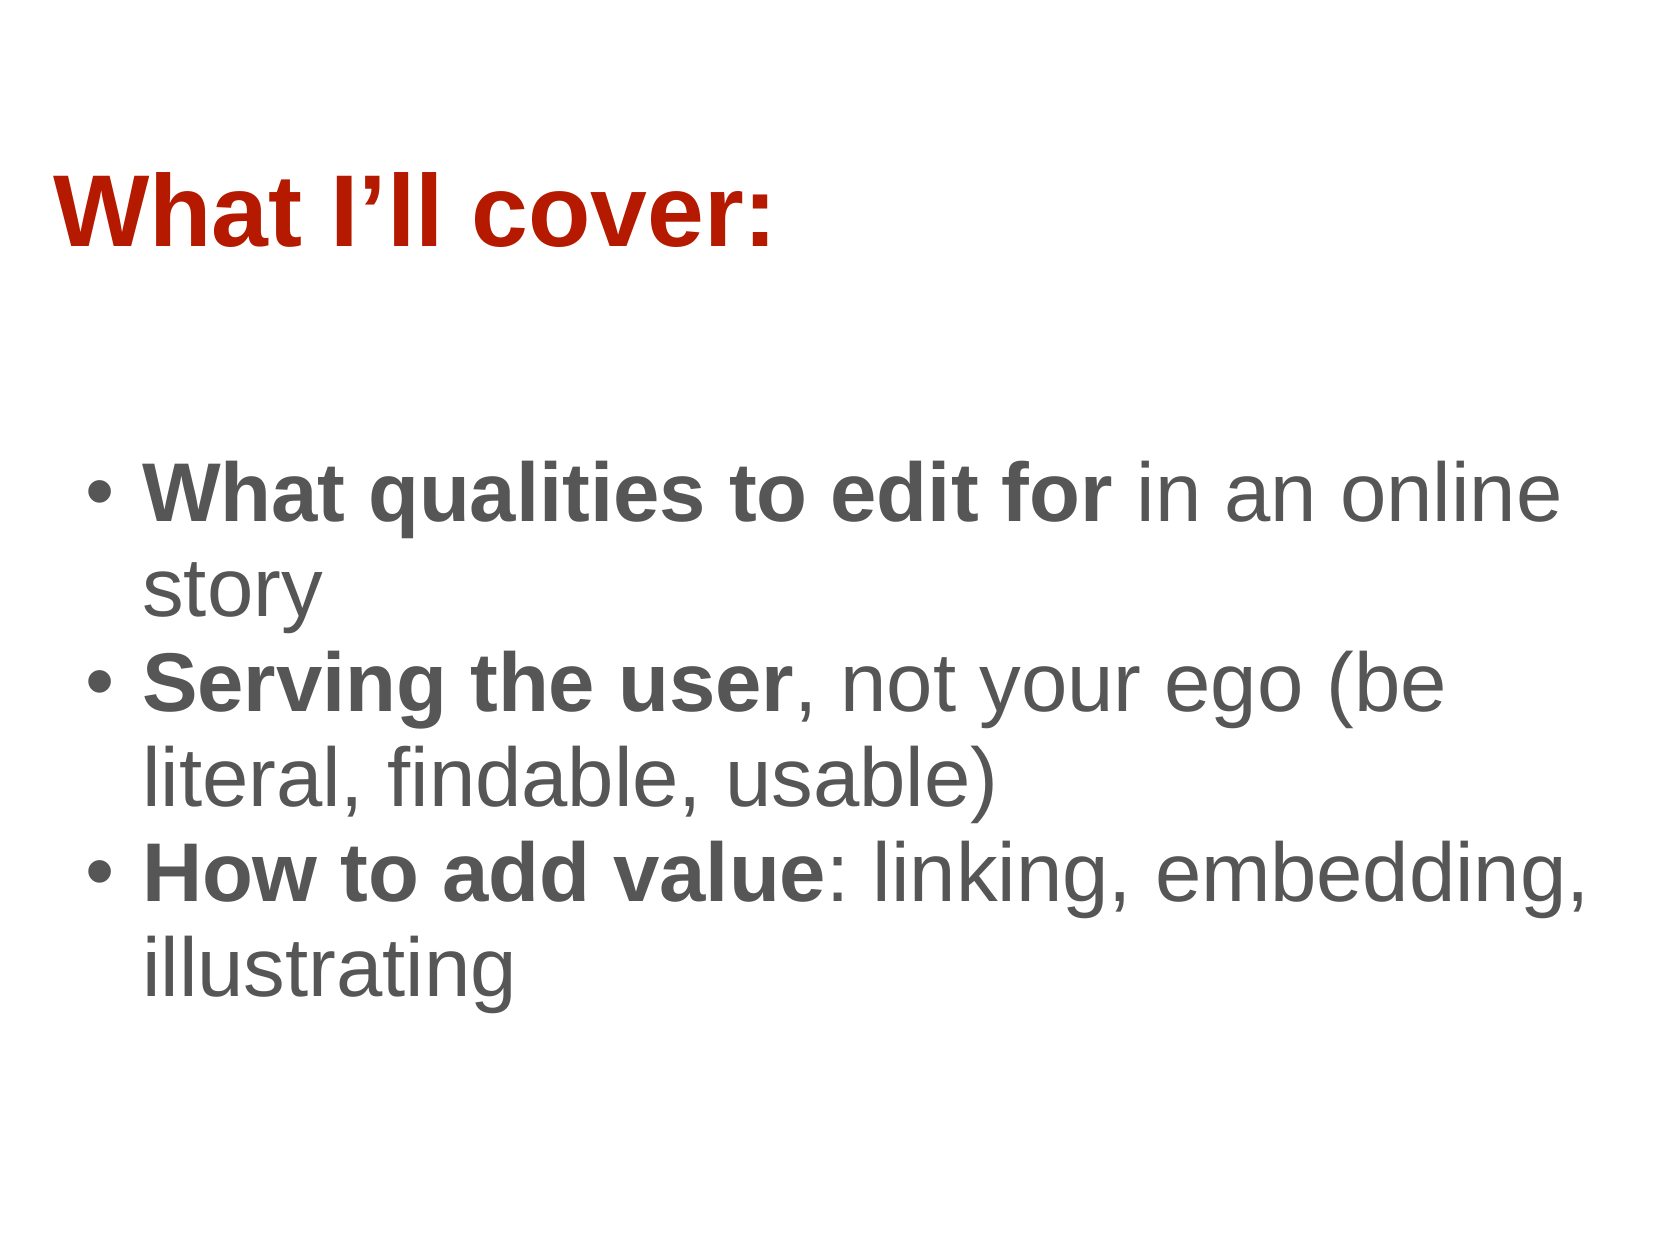

What I’ll cover:
What qualities to edit for in an online story
Serving the user, not your ego (be literal, findable, usable)
How to add value: linking, embedding, illustrating